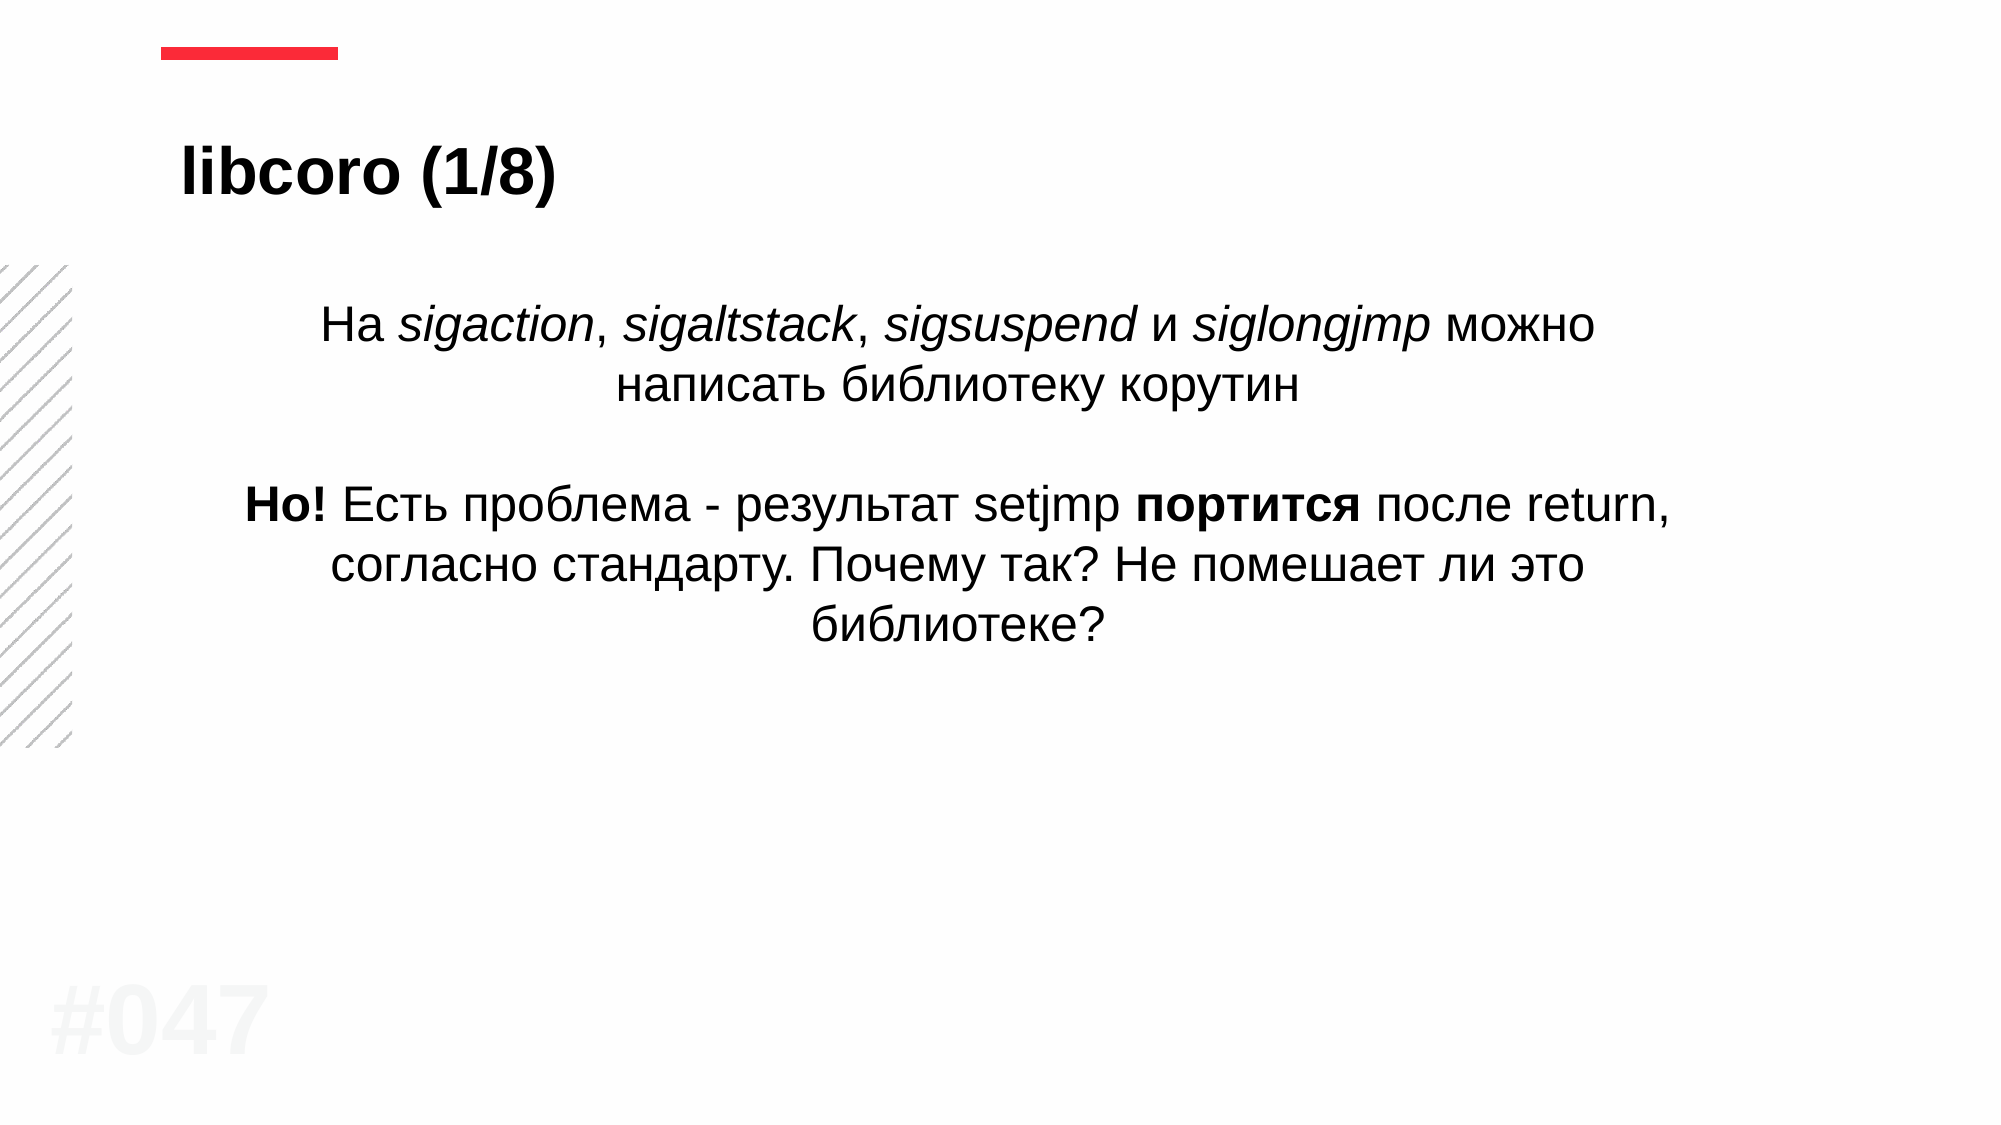

libcoro (1/8)
На sigaction, sigaltstack, sigsuspend и siglongjmp можно написать библиотеку корутин

Но! Есть проблема - результат setjmp портится после return, согласно стандарту. Почему так? Не помешает ли это библиотеке?

#047